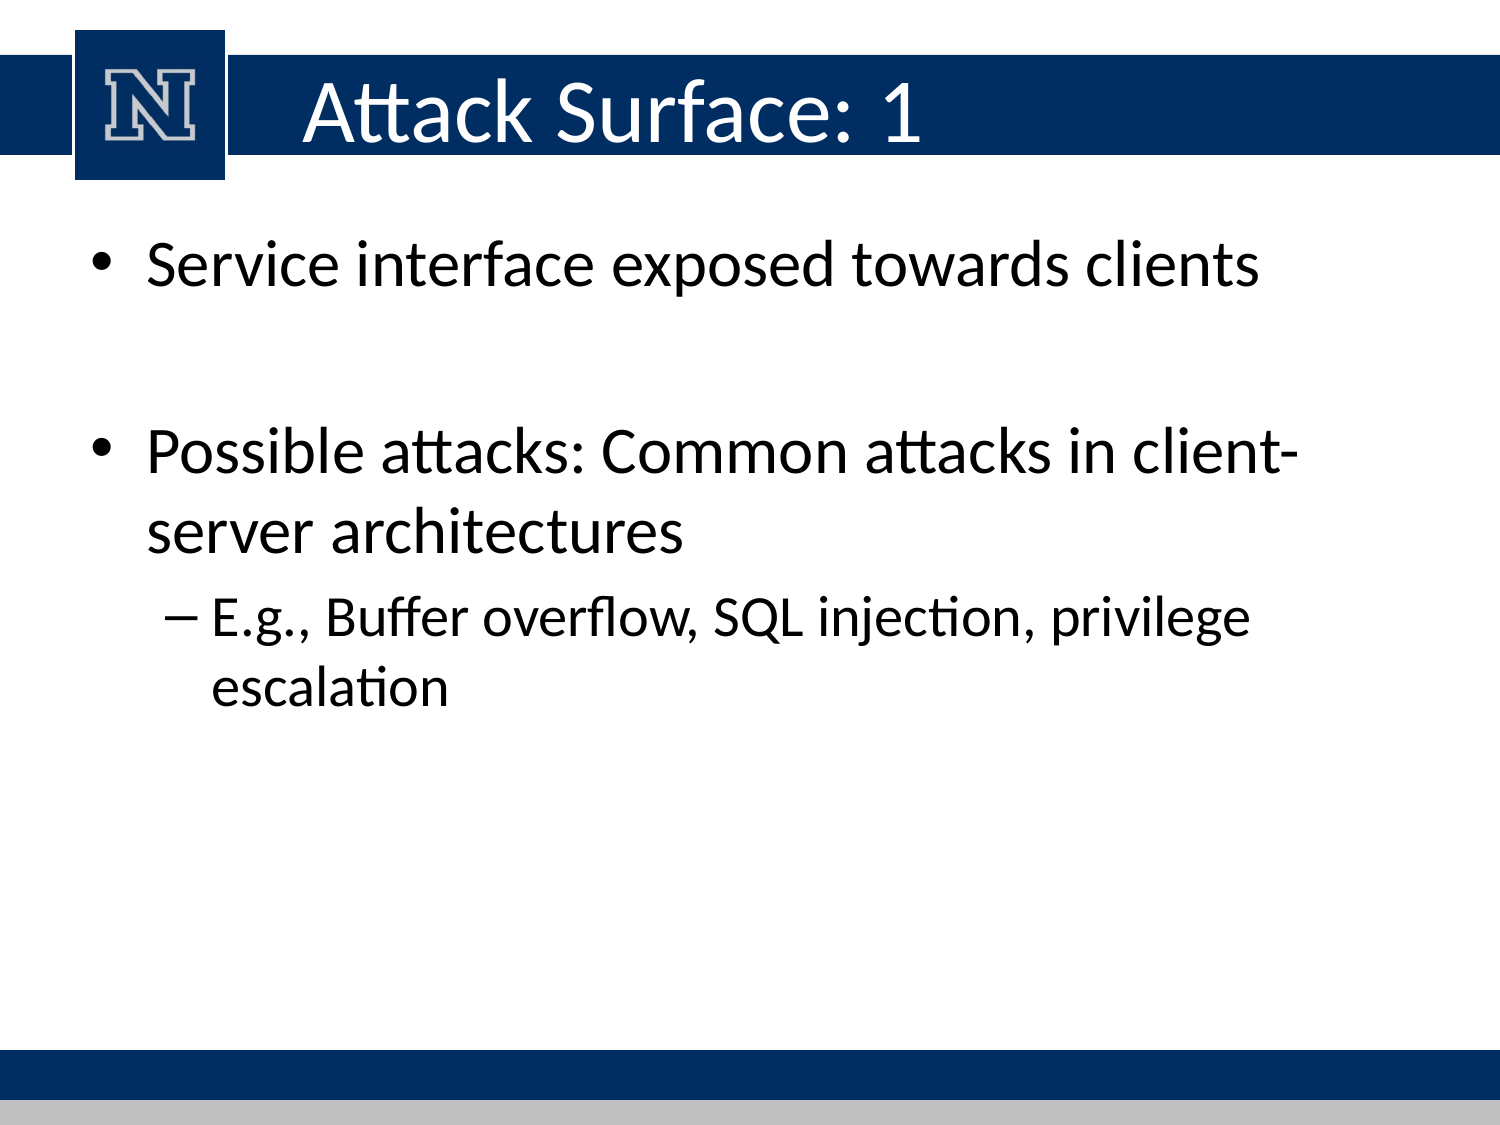

# Attack Surface: 1
Service interface exposed towards clients

Possible attacks: Common attacks in client-server architectures
E.g., Buffer overflow, SQL injection, privilege escalation